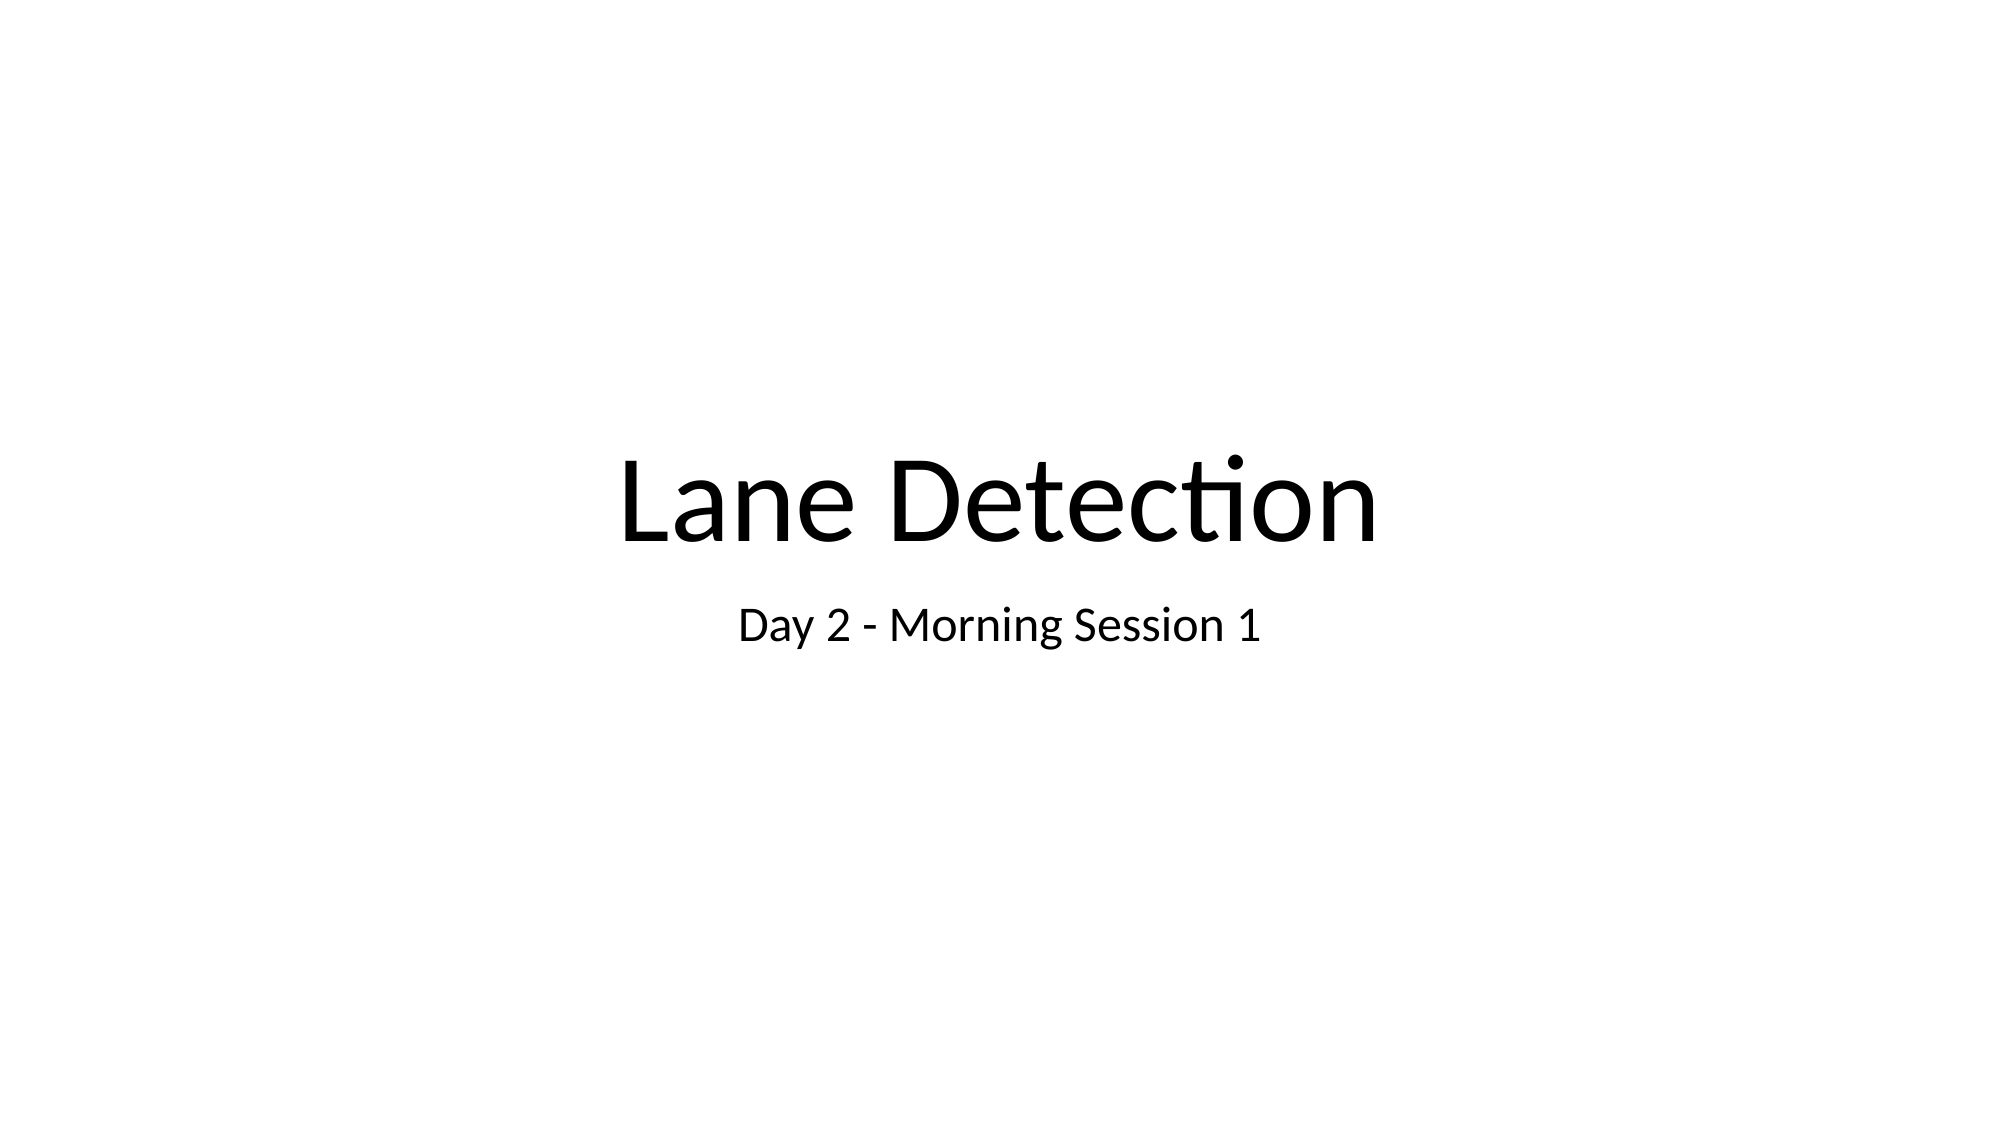

# Lane Detection
Day 2 - Morning Session 1